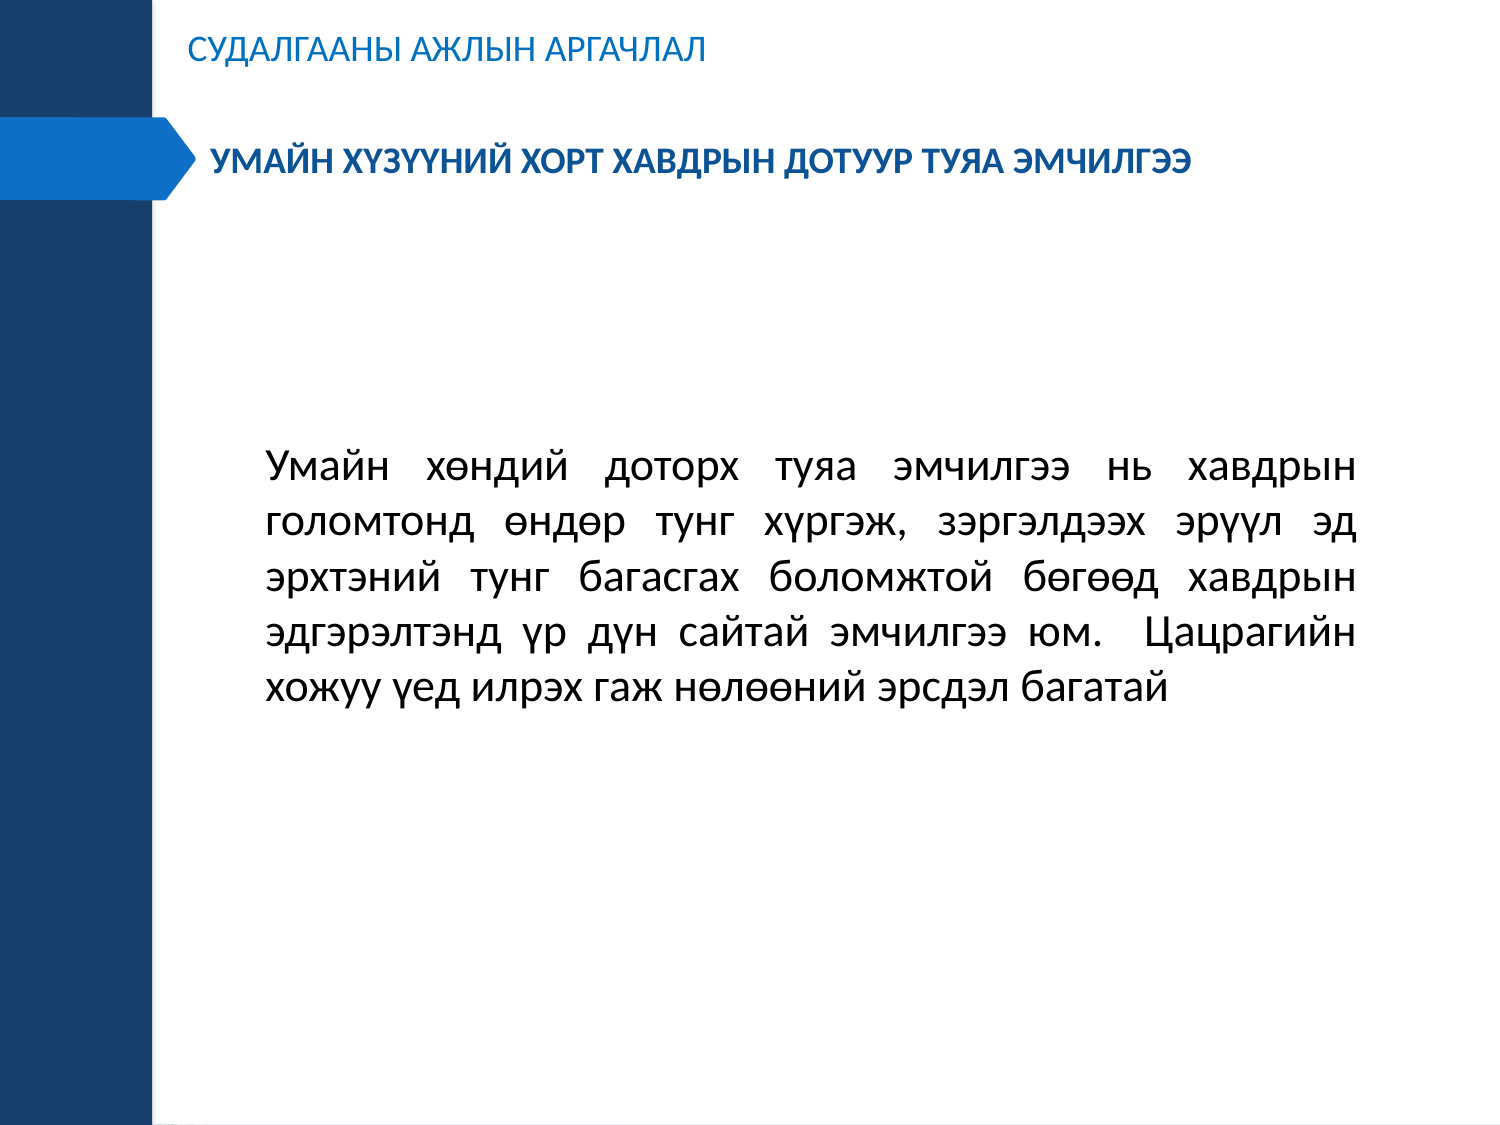

СУДАЛГААНЫ АЖЛЫН АРГАЧЛАЛ

Умайн хүзүүний хорт хавдрын дотуур туяа эмчилгээ

Умайн хөндий доторх туяа эмчилгээ нь хавдрын голомтонд өндөр тунг хүргэж, зэргэлдээх эрүүл эд эрхтэний тунг багасгах боломжтой бөгөөд хавдрын эдгэрэлтэнд үр дүн сайтай эмчилгээ юм.  Цацрагийн хожуу үед илрэх гаж нөлөөний эрсдэл багатай